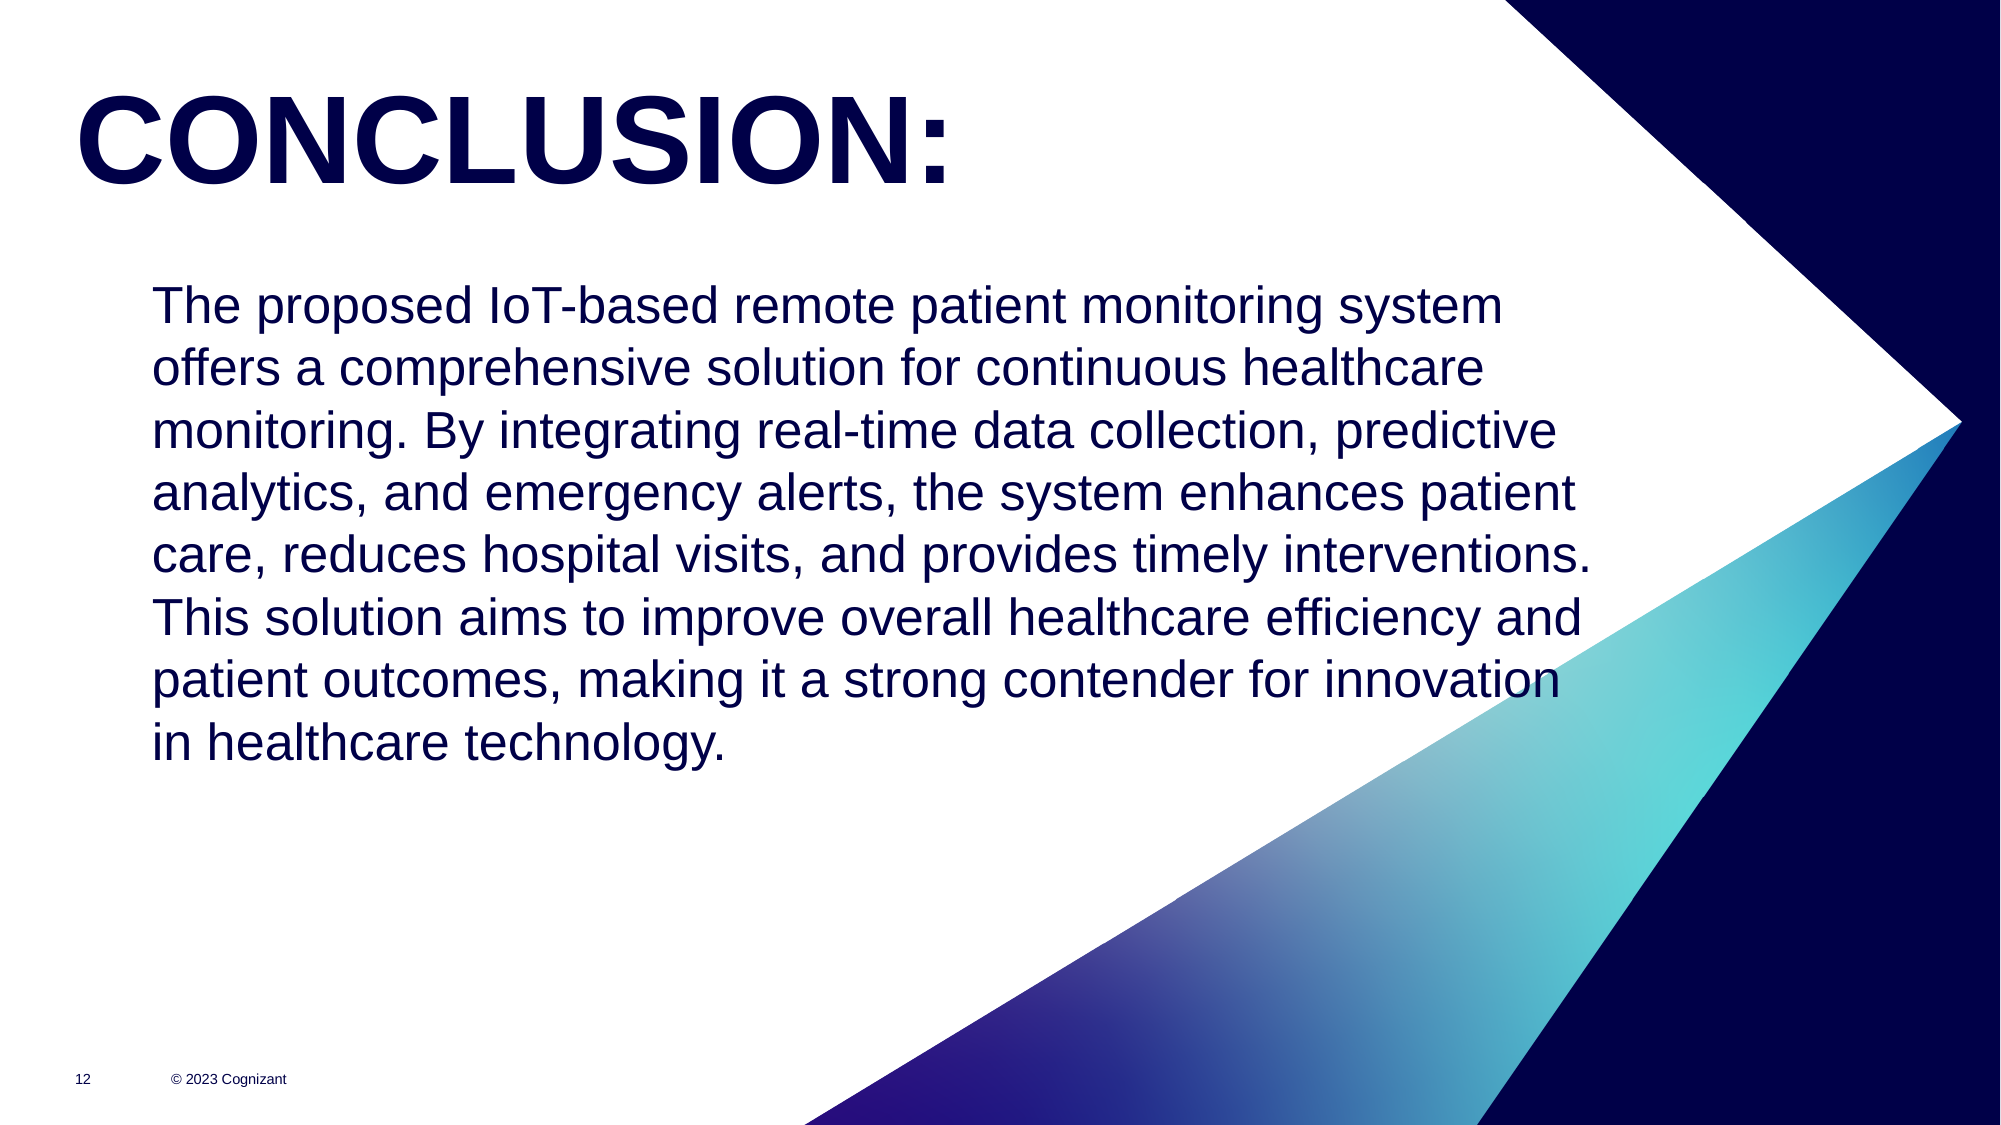

# CONCLUSION:
The proposed IoT-based remote patient monitoring system offers a comprehensive solution for continuous healthcare monitoring. By integrating real-time data collection, predictive analytics, and emergency alerts, the system enhances patient care, reduces hospital visits, and provides timely interventions. This solution aims to improve overall healthcare efficiency and patient outcomes, making it a strong contender for innovation in healthcare technology.

© 2023 Cognizant
12